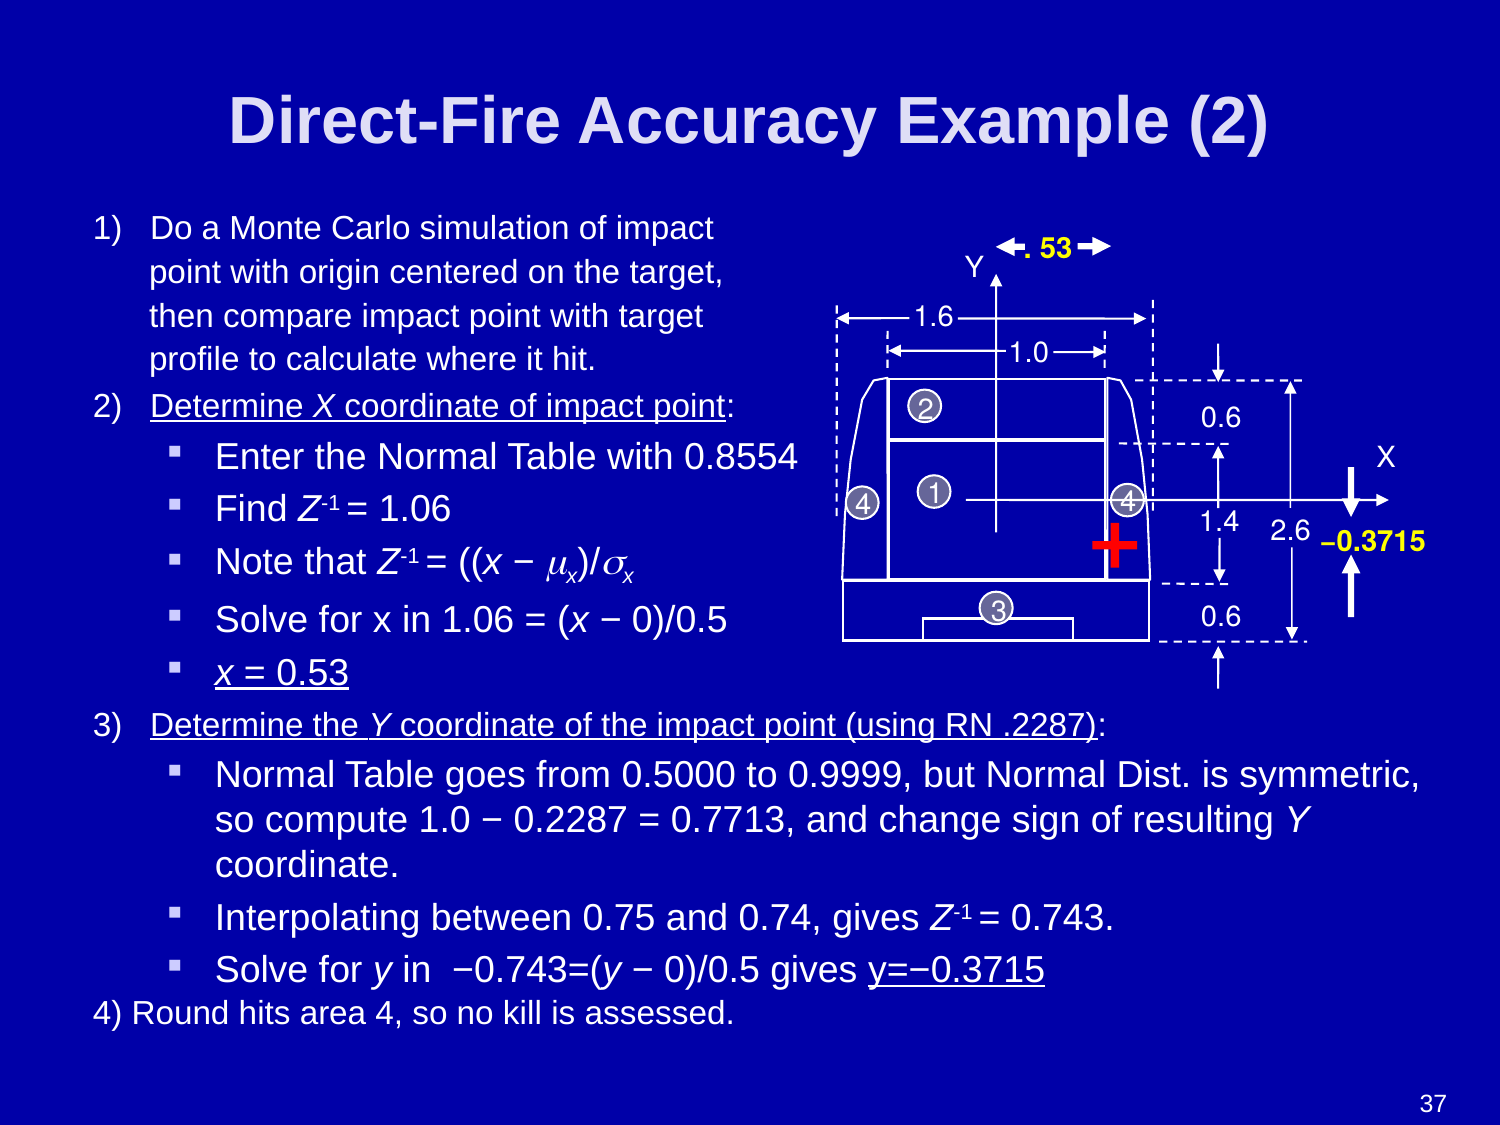

# Direct-Fire Accuracy Example (2)
1)   Do a Monte Carlo simulation of impact
	point with origin centered on the target,
	then compare impact point with target
	profile to calculate where it hit.
2)   Determine X coordinate of impact point:
Enter the Normal Table with 0.8554
Find Z-1 = 1.06
Note that Z-1 = ((x − μx)/σx
Solve for x in 1.06 = (x − 0)/0.5
x = 0.53
3)   Determine the Y coordinate of the impact point (using RN .2287):
Normal Table goes from 0.5000 to 0.9999, but Normal Dist. is symmetric, so compute 1.0 − 0.2287 = 0.7713, and change sign of resulting Y coordinate.
Interpolating between 0.75 and 0.74, gives Z-1 = 0.743.
Solve for y in  −0.743=(y − 0)/0.5 gives y=−0.3715
4) Round hits area 4, so no kill is assessed.

. 53
Y

1.6

1.0

2

0.6
X

−0.3715

1

4
4

1.4

2.6

3
0.6

37